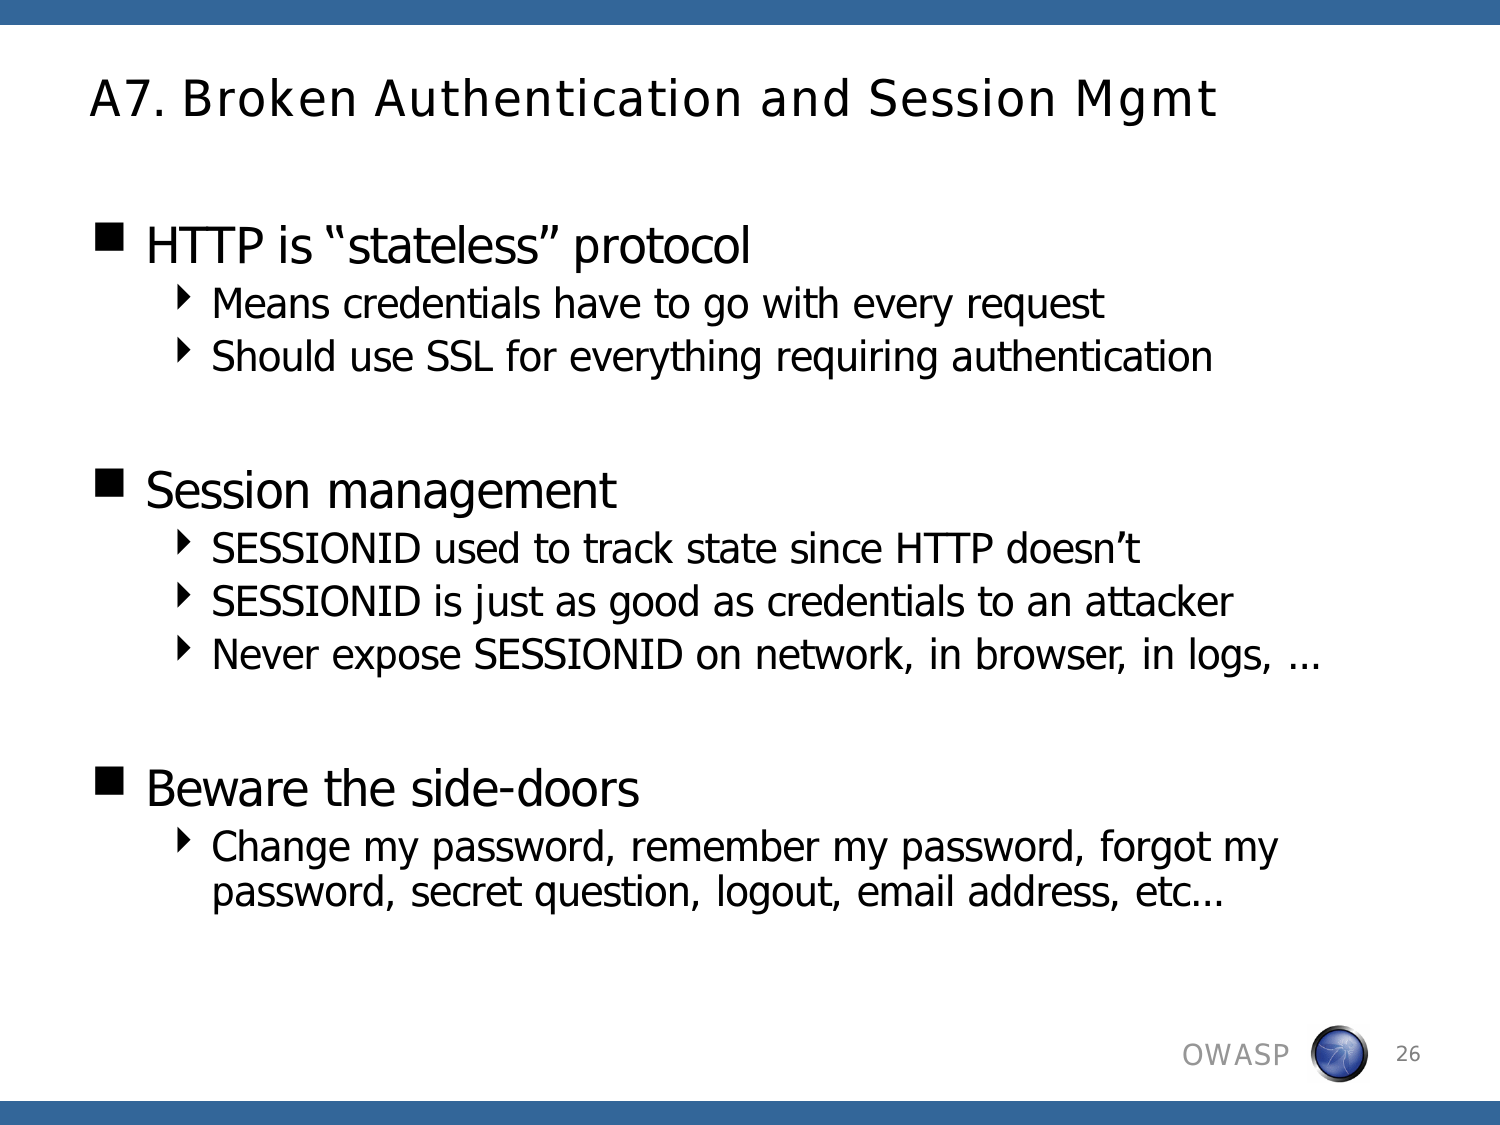

# A7. Broken Authentication and Session Mgmt
HTTP is “stateless” protocol
Means credentials have to go with every request
Should use SSL for everything requiring authentication

Session management
SESSIONID used to track state since HTTP doesn’t
SESSIONID is just as good as credentials to an attacker
Never expose SESSIONID on network, in browser, in logs, …

Beware the side-doors
Change my password, remember my password, forgot my password, secret question, logout, email address, etc…

26